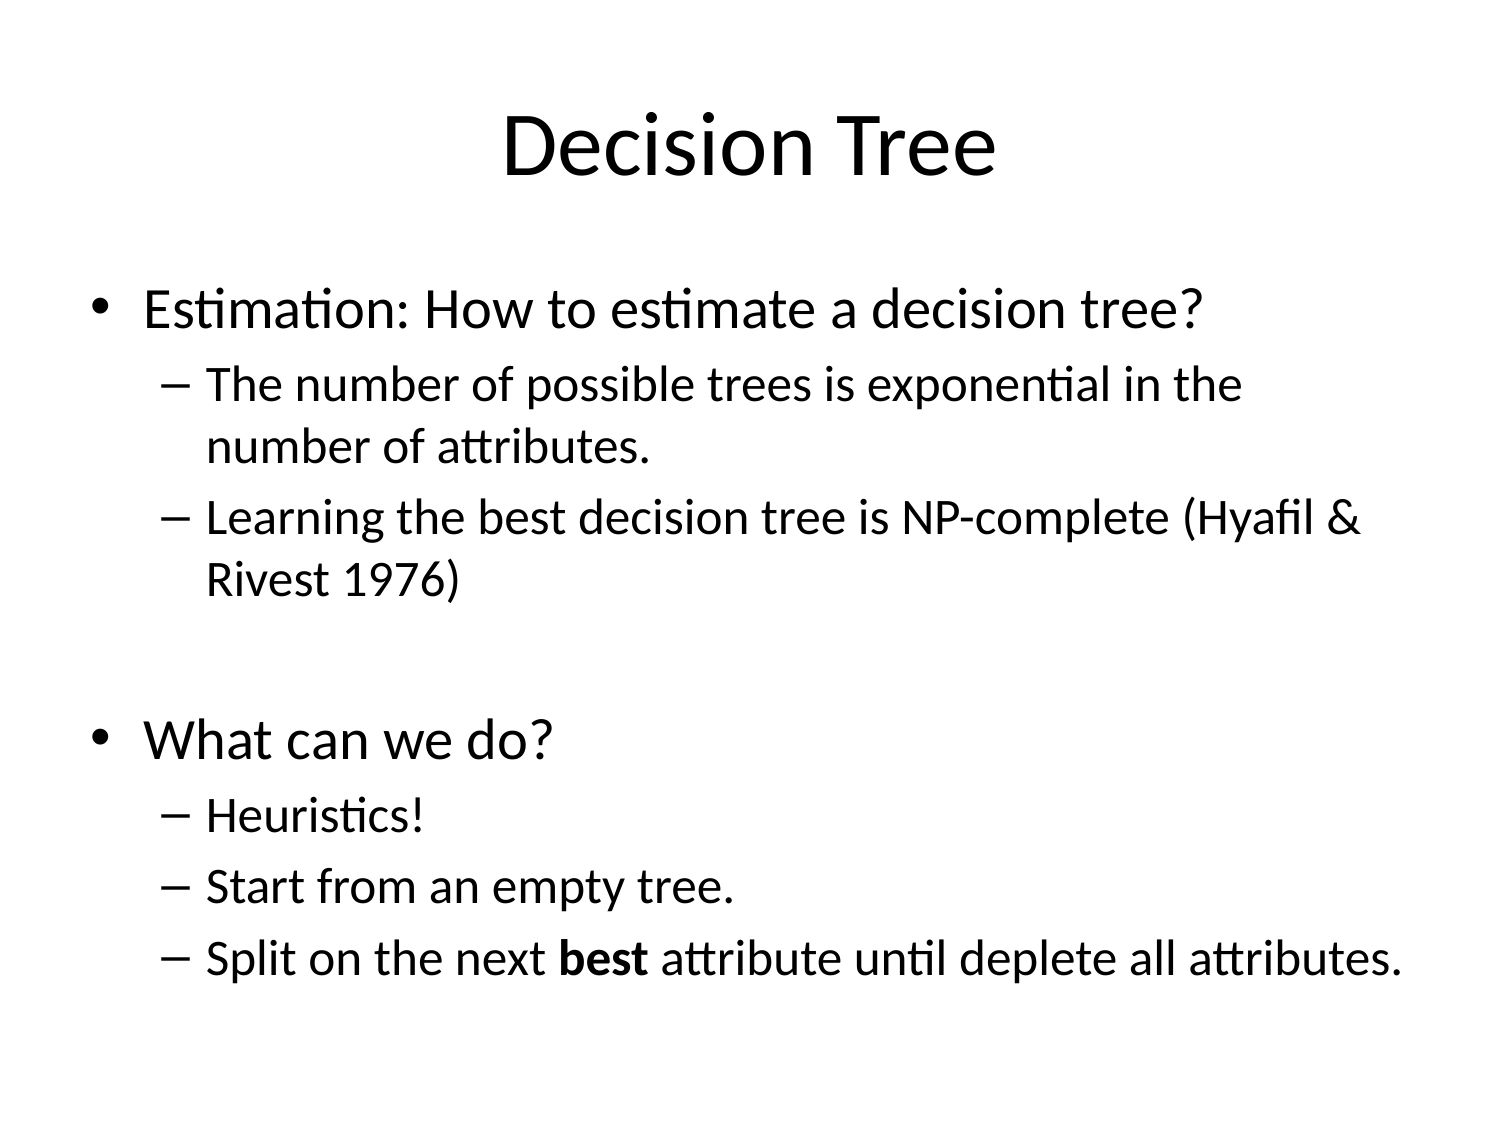

# Decision Tree
Estimation: How to estimate a decision tree?
The number of possible trees is exponential in the number of attributes.
Learning the best decision tree is NP-complete (Hyafil & Rivest 1976)

What can we do?
Heuristics!
Start from an empty tree.
Split on the next best attribute until deplete all attributes.